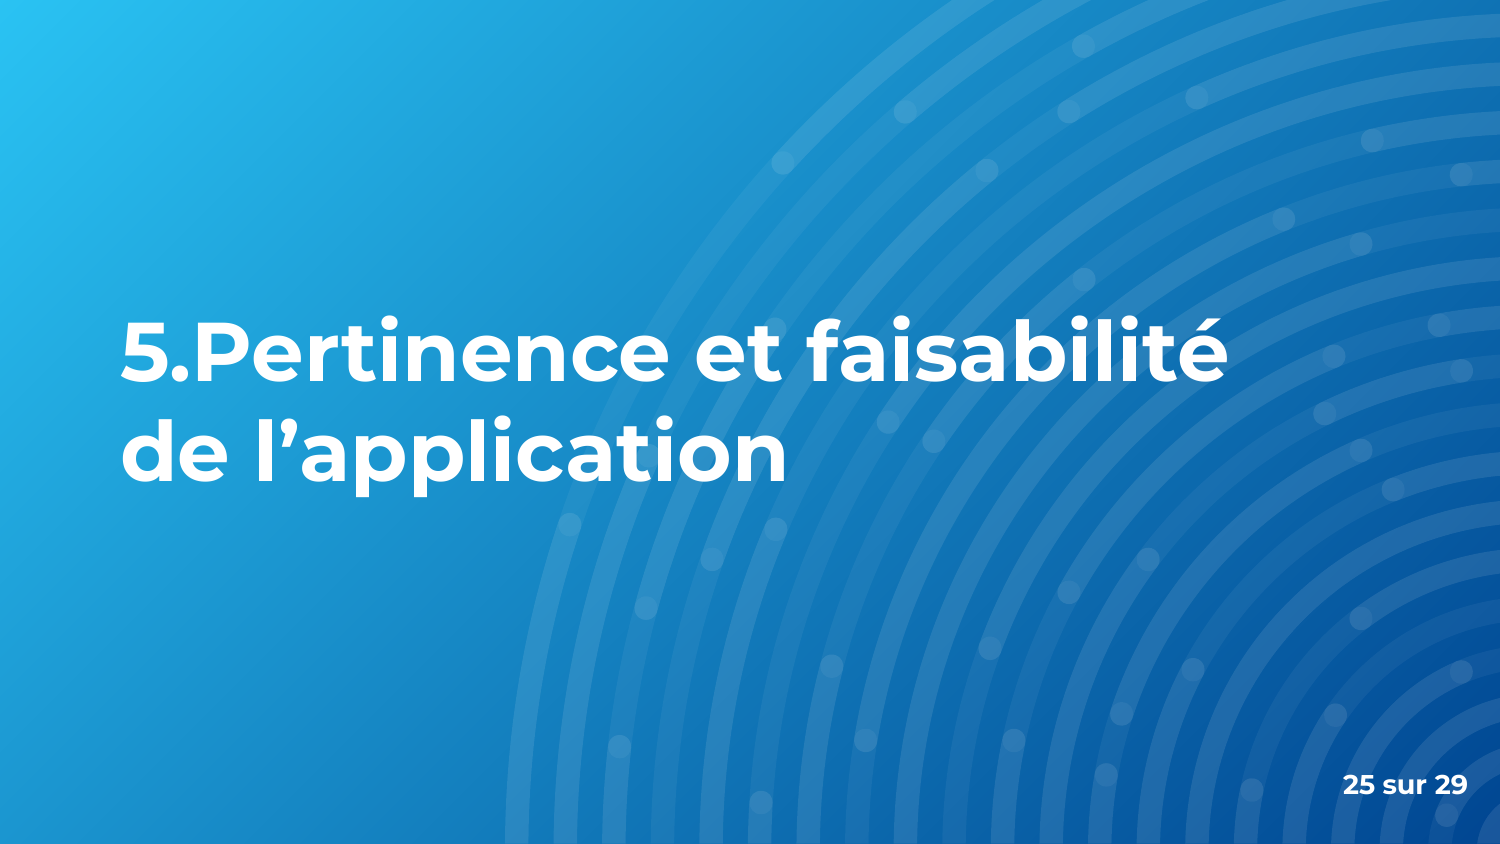

5.Pertinence et faisabilité
de l’application

25 sur 29